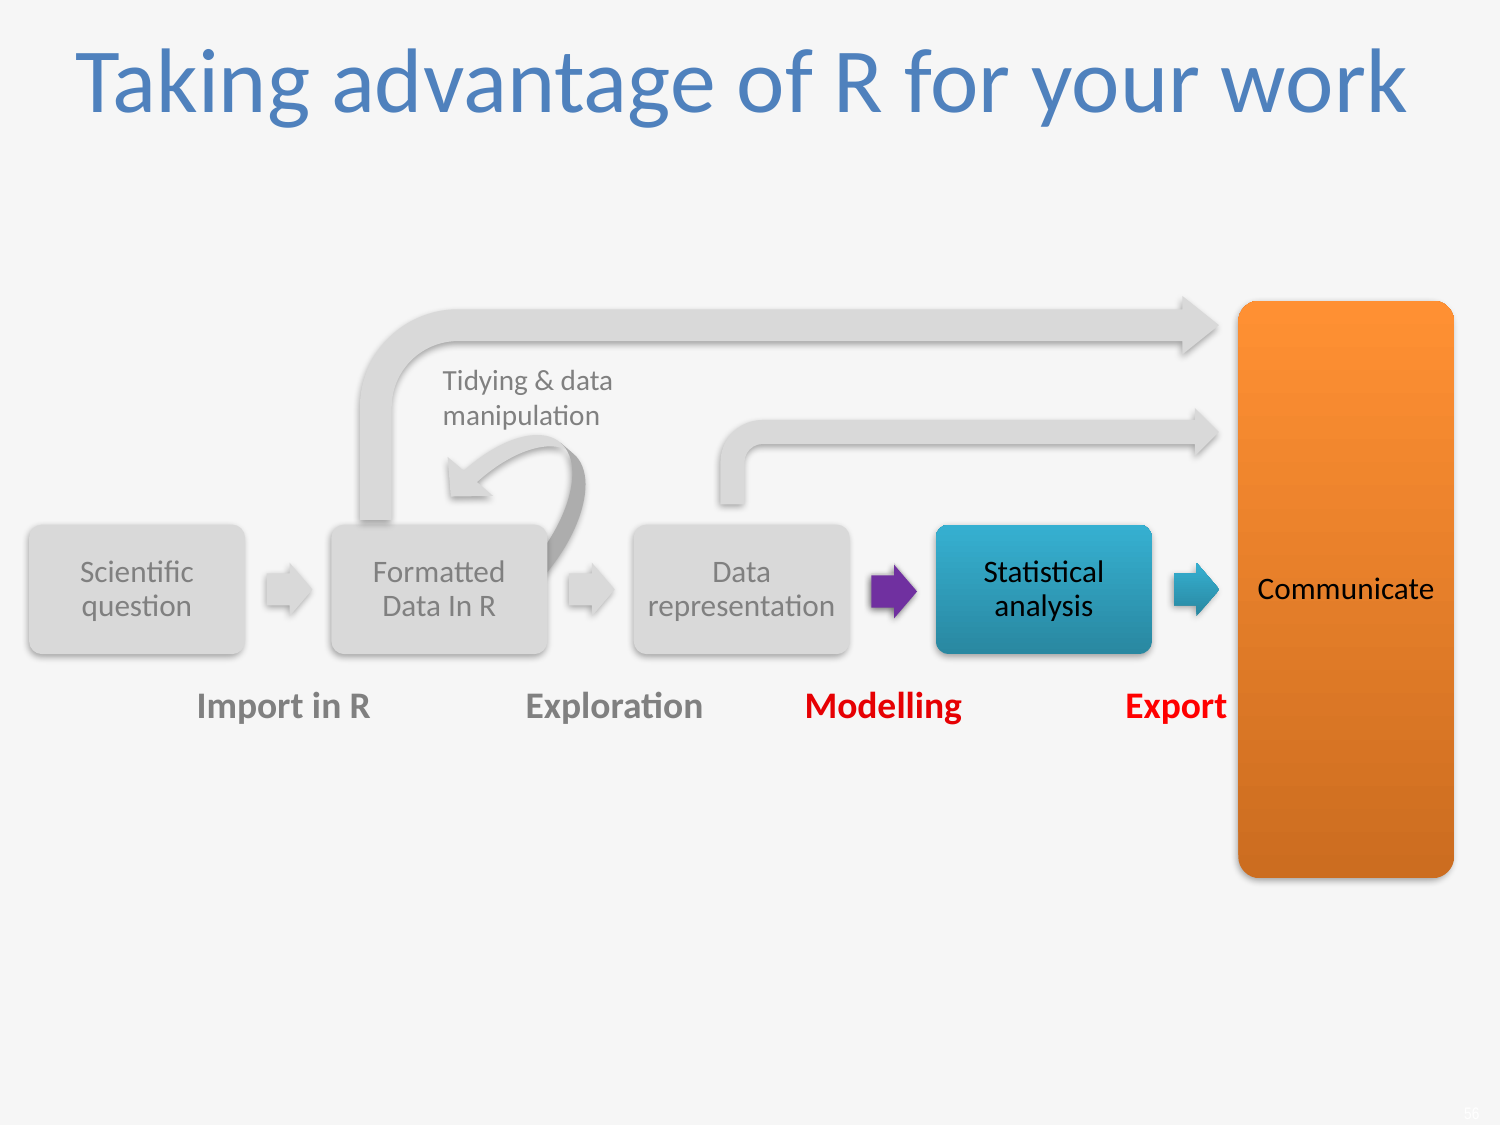

Taking advantage of R for your work

Scientific question
Formatted Data In R

Communicate
Tidying & data manipulation

Data representation
Statistical analysis

Import in R
Exploration
Modelling
Export